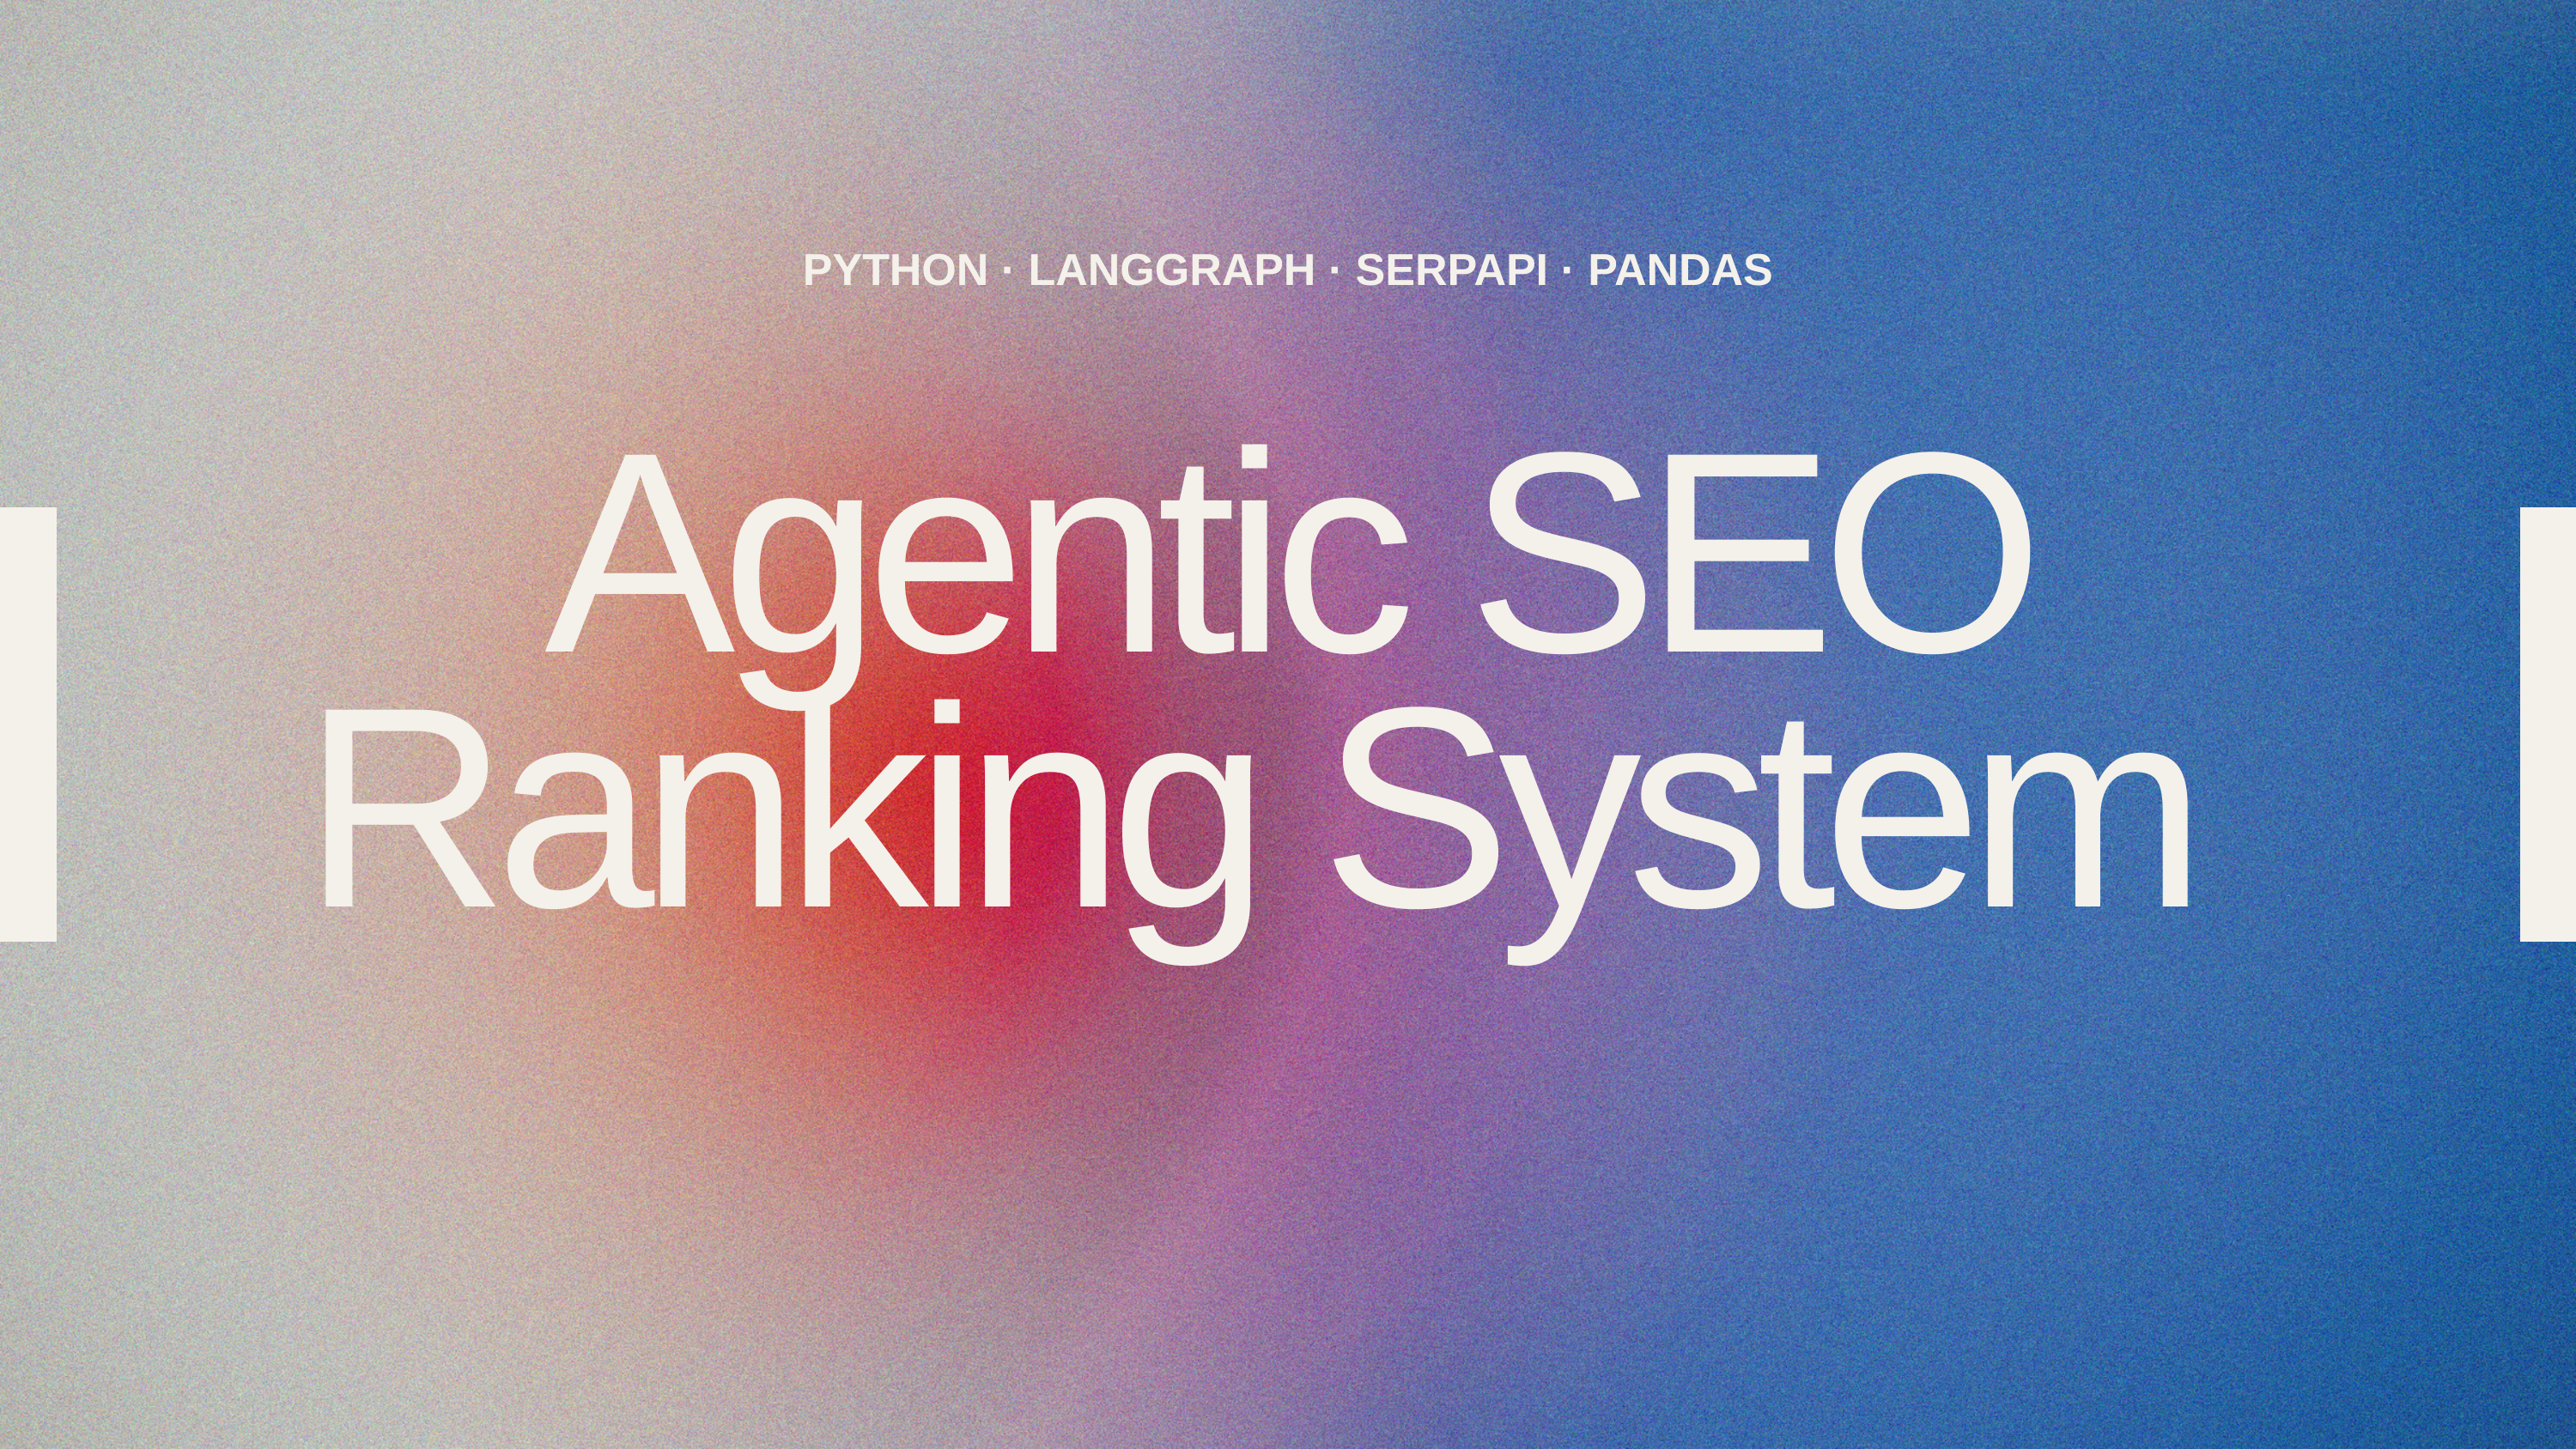

PYTHON · LANGGRAPH · SERPAPI · PANDAS
Agentic SEO Ranking System